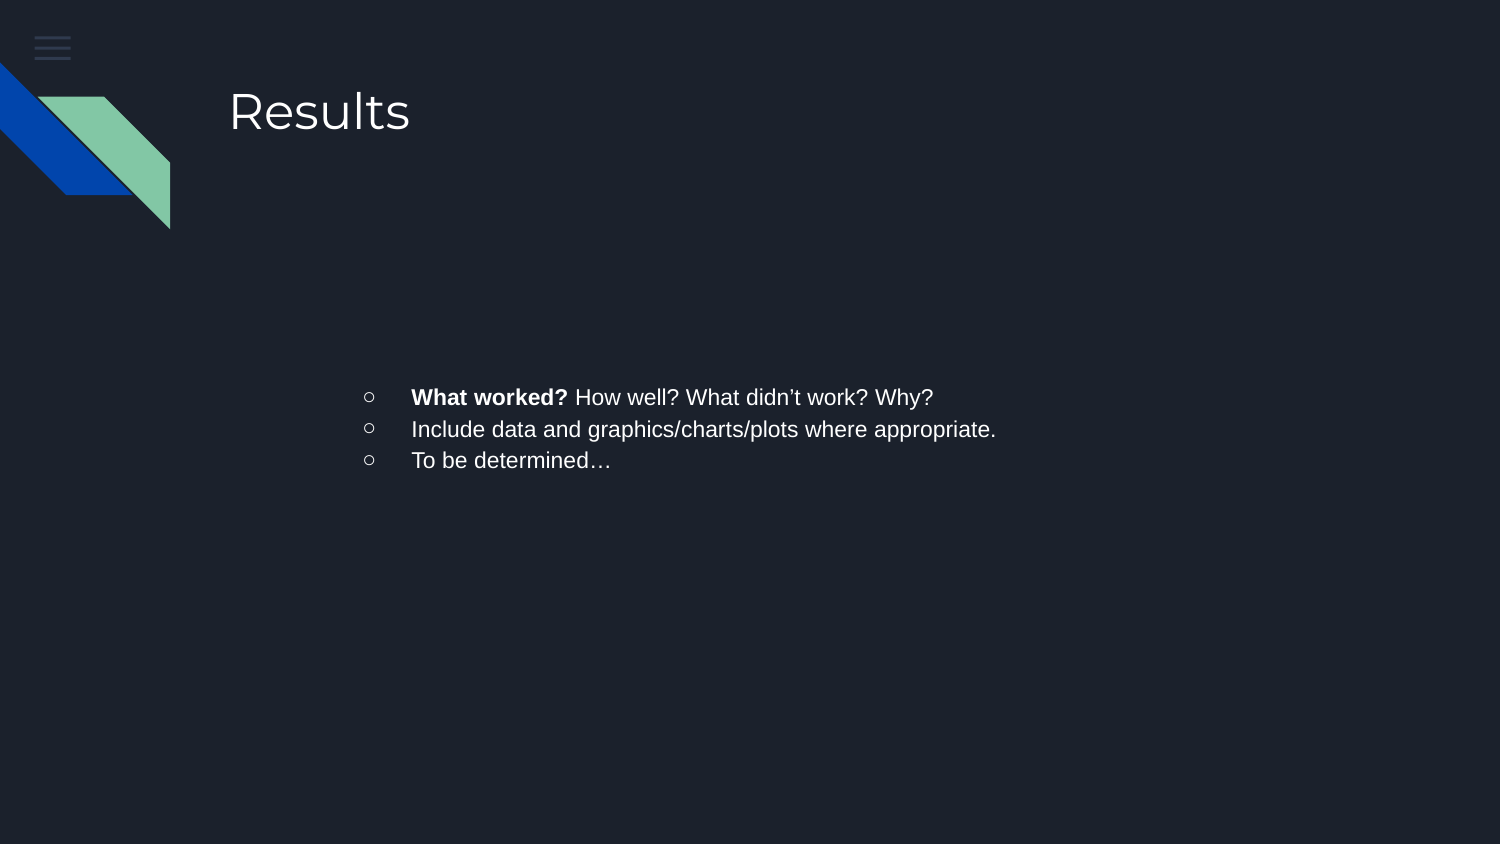

# Results
What worked? How well? What didn’t work? Why?
Include data and graphics/charts/plots where appropriate.
To be determined…